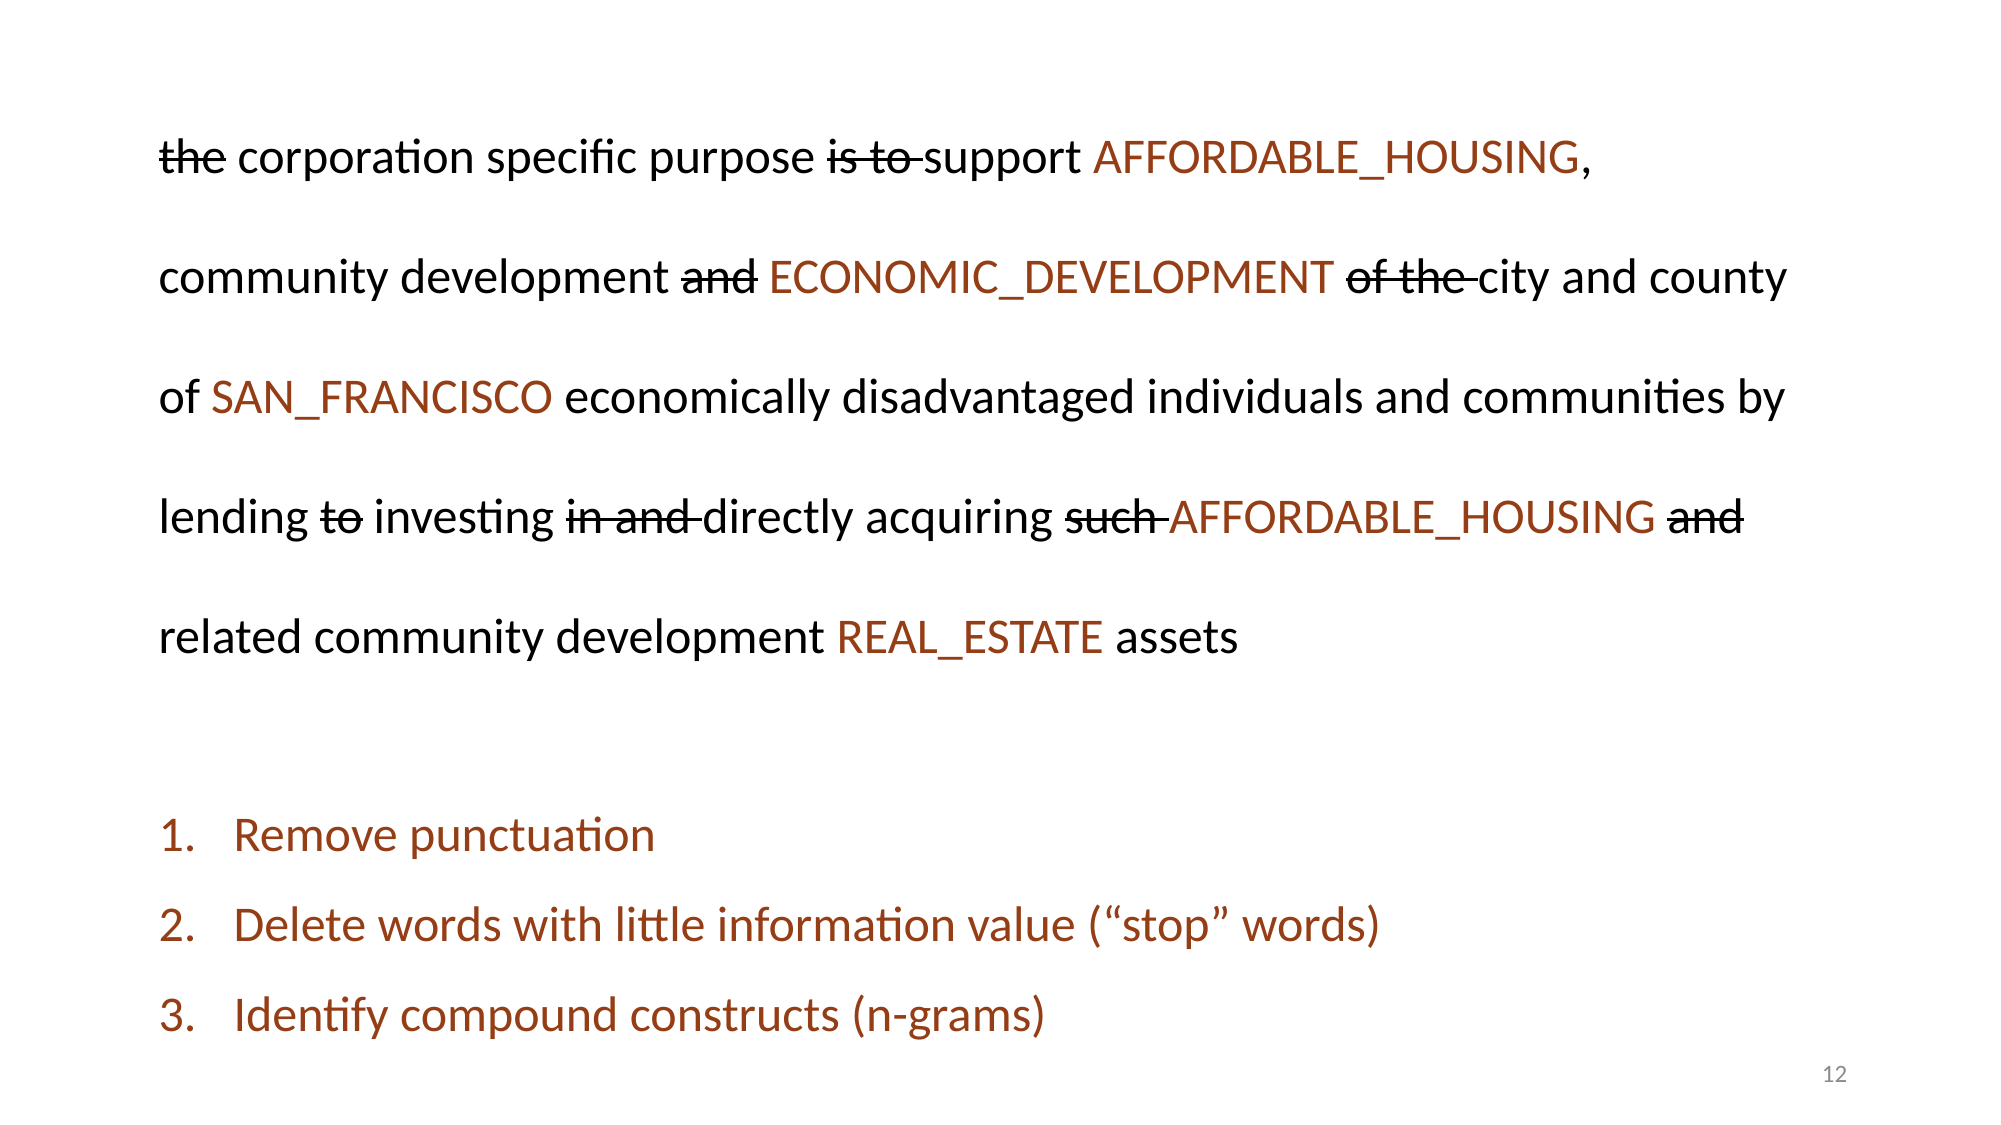

the corporation specific purpose is to support affordable_housing, community development and economic_development of the city and county of san_francisco economically disadvantaged individuals and communities by lending to investing in and directly acquiring such affordable_housing and related community development real_estate assets
Remove punctuation
Delete words with little information value (“stop” words)
Identify compound constructs (n-grams)
12